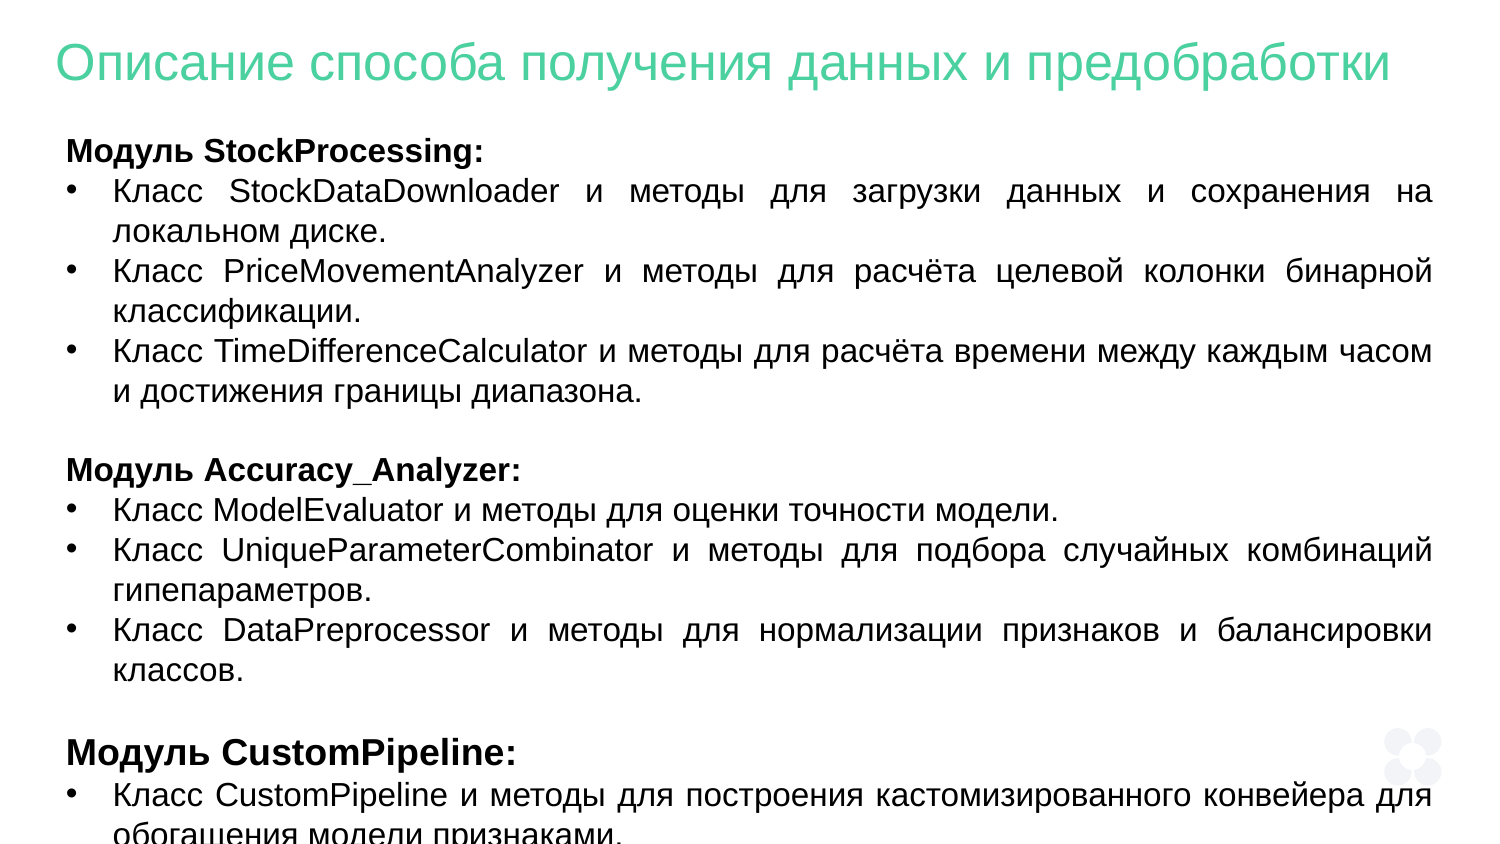

Описание способа получения данных и предобработки
Модуль StockProcessing:
Класс StockDataDownloader и методы для загрузки данных и сохранения на локальном диске.
Класс PriceMovementAnalyzer и методы для расчёта целевой колонки бинарной классификации.
Класс TimeDifferenceCalculator и методы для расчёта времени между каждым часом и достижения границы диапазона.

Модуль Accuracy_Analyzer:
Класс ModelEvaluator и методы для оценки точности модели.
Класс UniqueParameterCombinator и методы для подбора случайных комбинаций гипепараметров.
Класс DataPreprocessor и методы для нормализации признаков и балансировки классов.

Модуль CustomPipeline:
Класс CustomPipeline и методы для построения кастомизированного конвейера для обогащения модели признаками.